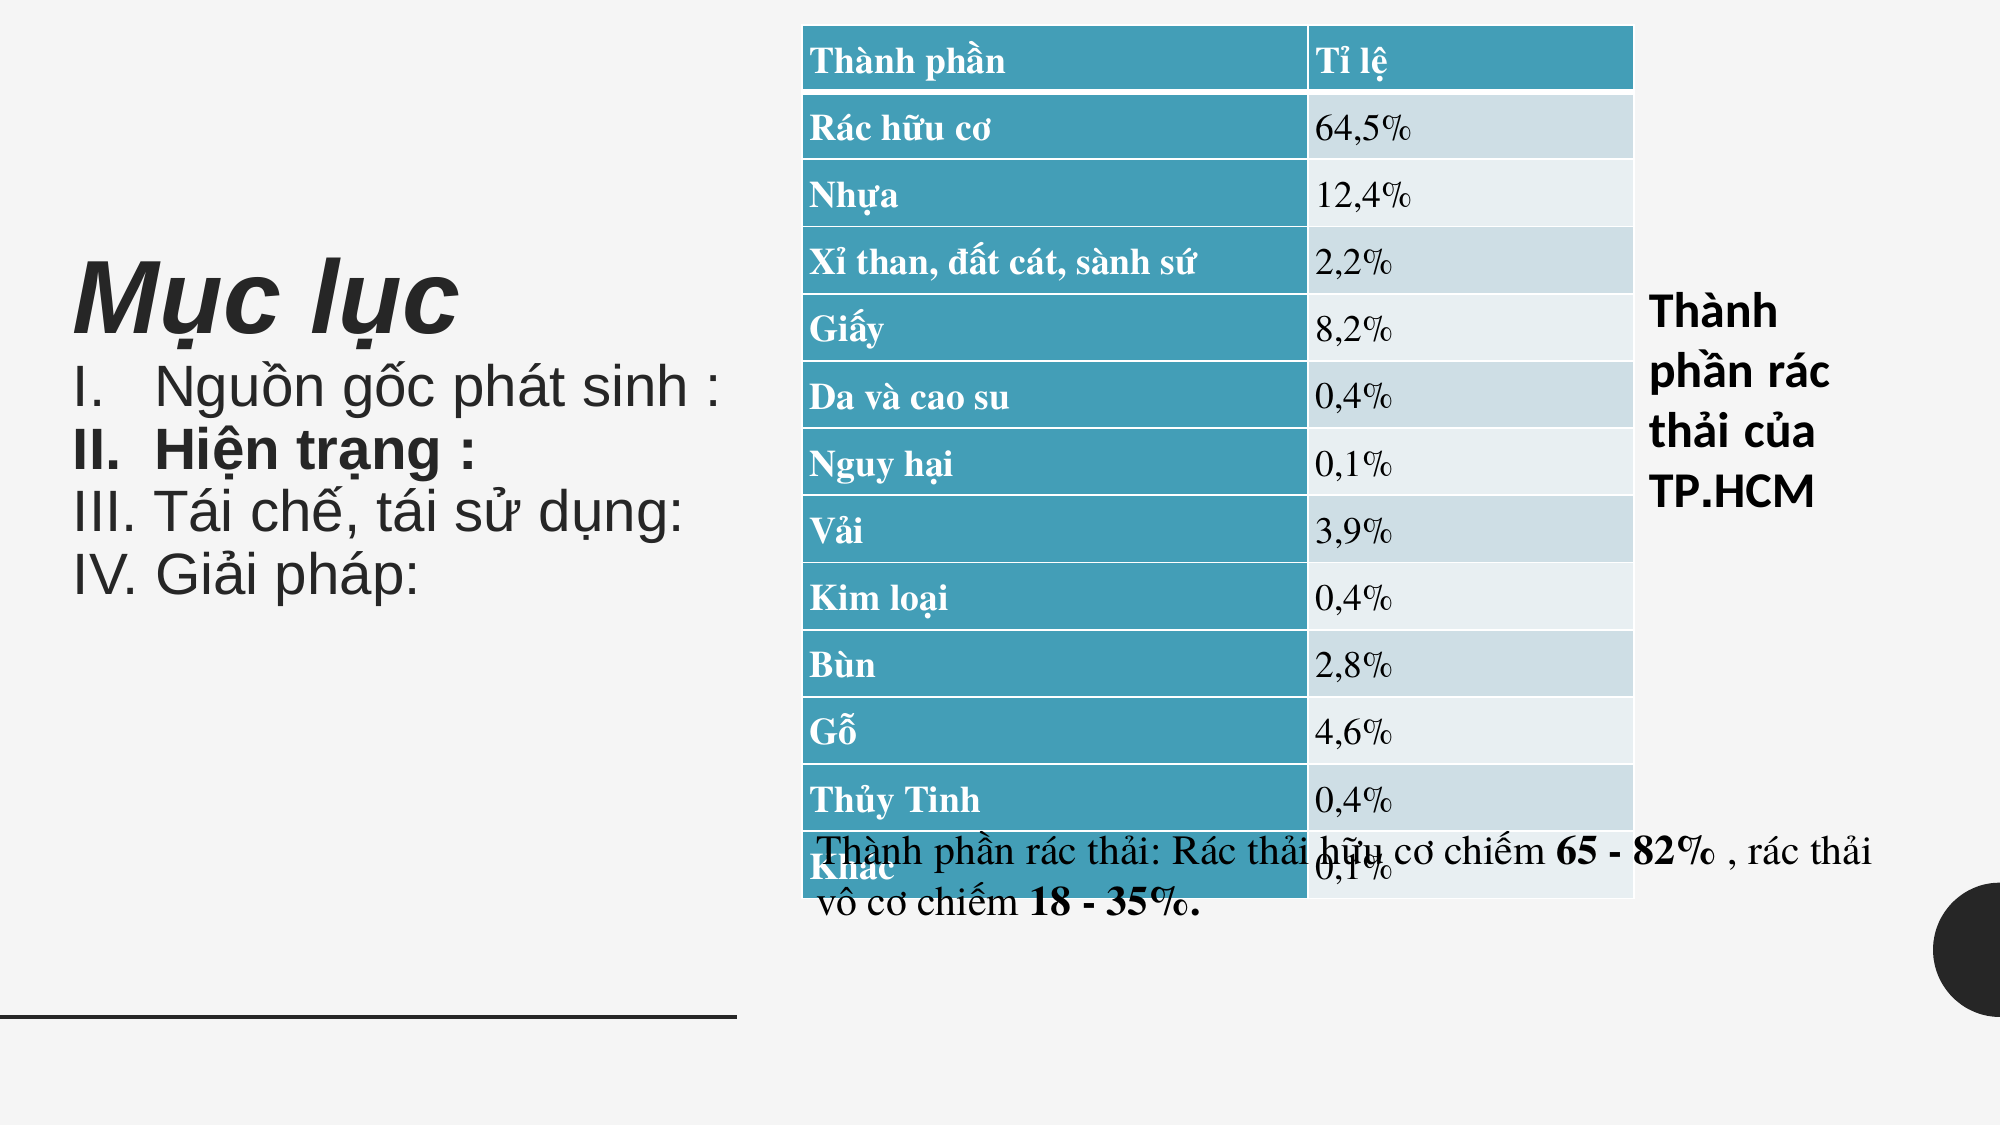

| Thành phần | Tỉ lệ |
| --- | --- |
| Rác hữu cơ | 64,5% |
| Nhựa | 12,4% |
| Xỉ than, đất cát, sành sứ | 2,2% |
| Giấy | 8,2% |
| Da và cao su | 0,4% |
| Nguy hại | 0,1% |
| Vải | 3,9% |
| Kim loại | 0,4% |
| Bùn | 2,8% |
| Gỗ | 4,6% |
| Thủy Tinh | 0,4% |
| Khác | 0,1% |

Mục lục
I.   Nguồn gốc phát sinh :
II.  Hiện trạng :
III. Tái chế, tái sử dụng:
IV. Giải pháp:
Thành phần rác thải của TP.HCM
Thành phần rác thải: Rác thải hữu cơ chiếm 65 - 82% , rác thải vô cơ chiếm 18 - 35%.